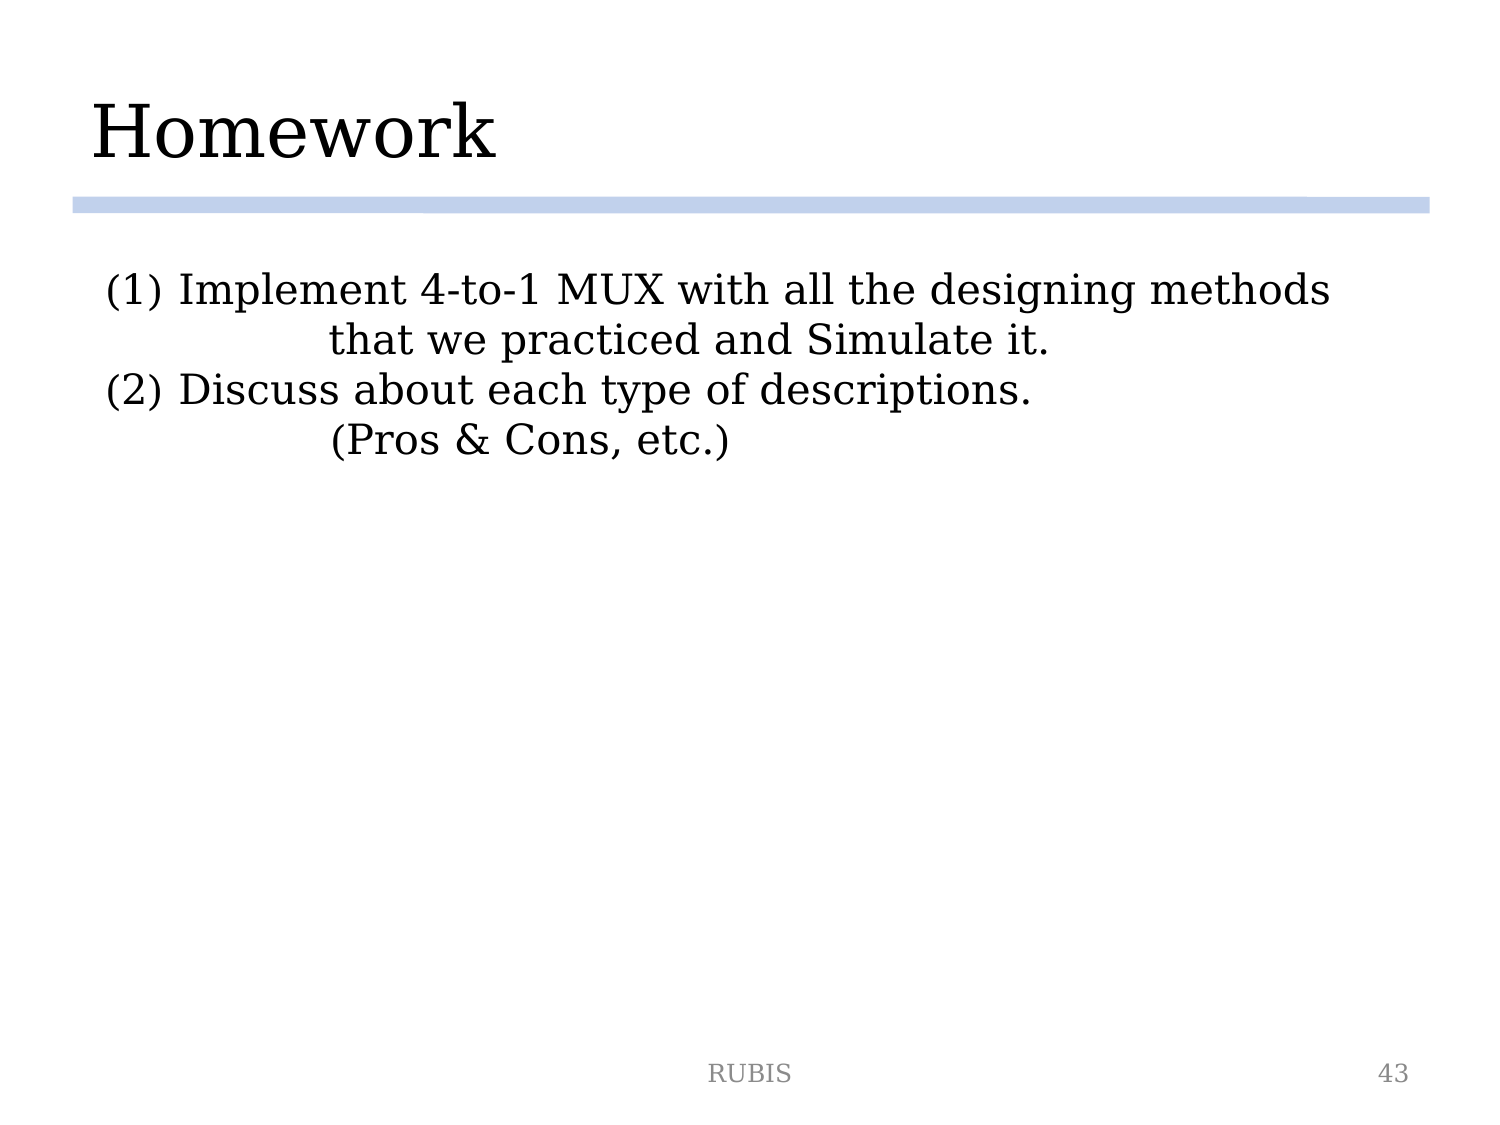

# Homework
Implement 4-to-1 MUX with all the designing methods     	that we practiced and Simulate it.
(2) Discuss about each type of descriptions.
	(Pros & Cons, etc.)
RUBIS
43